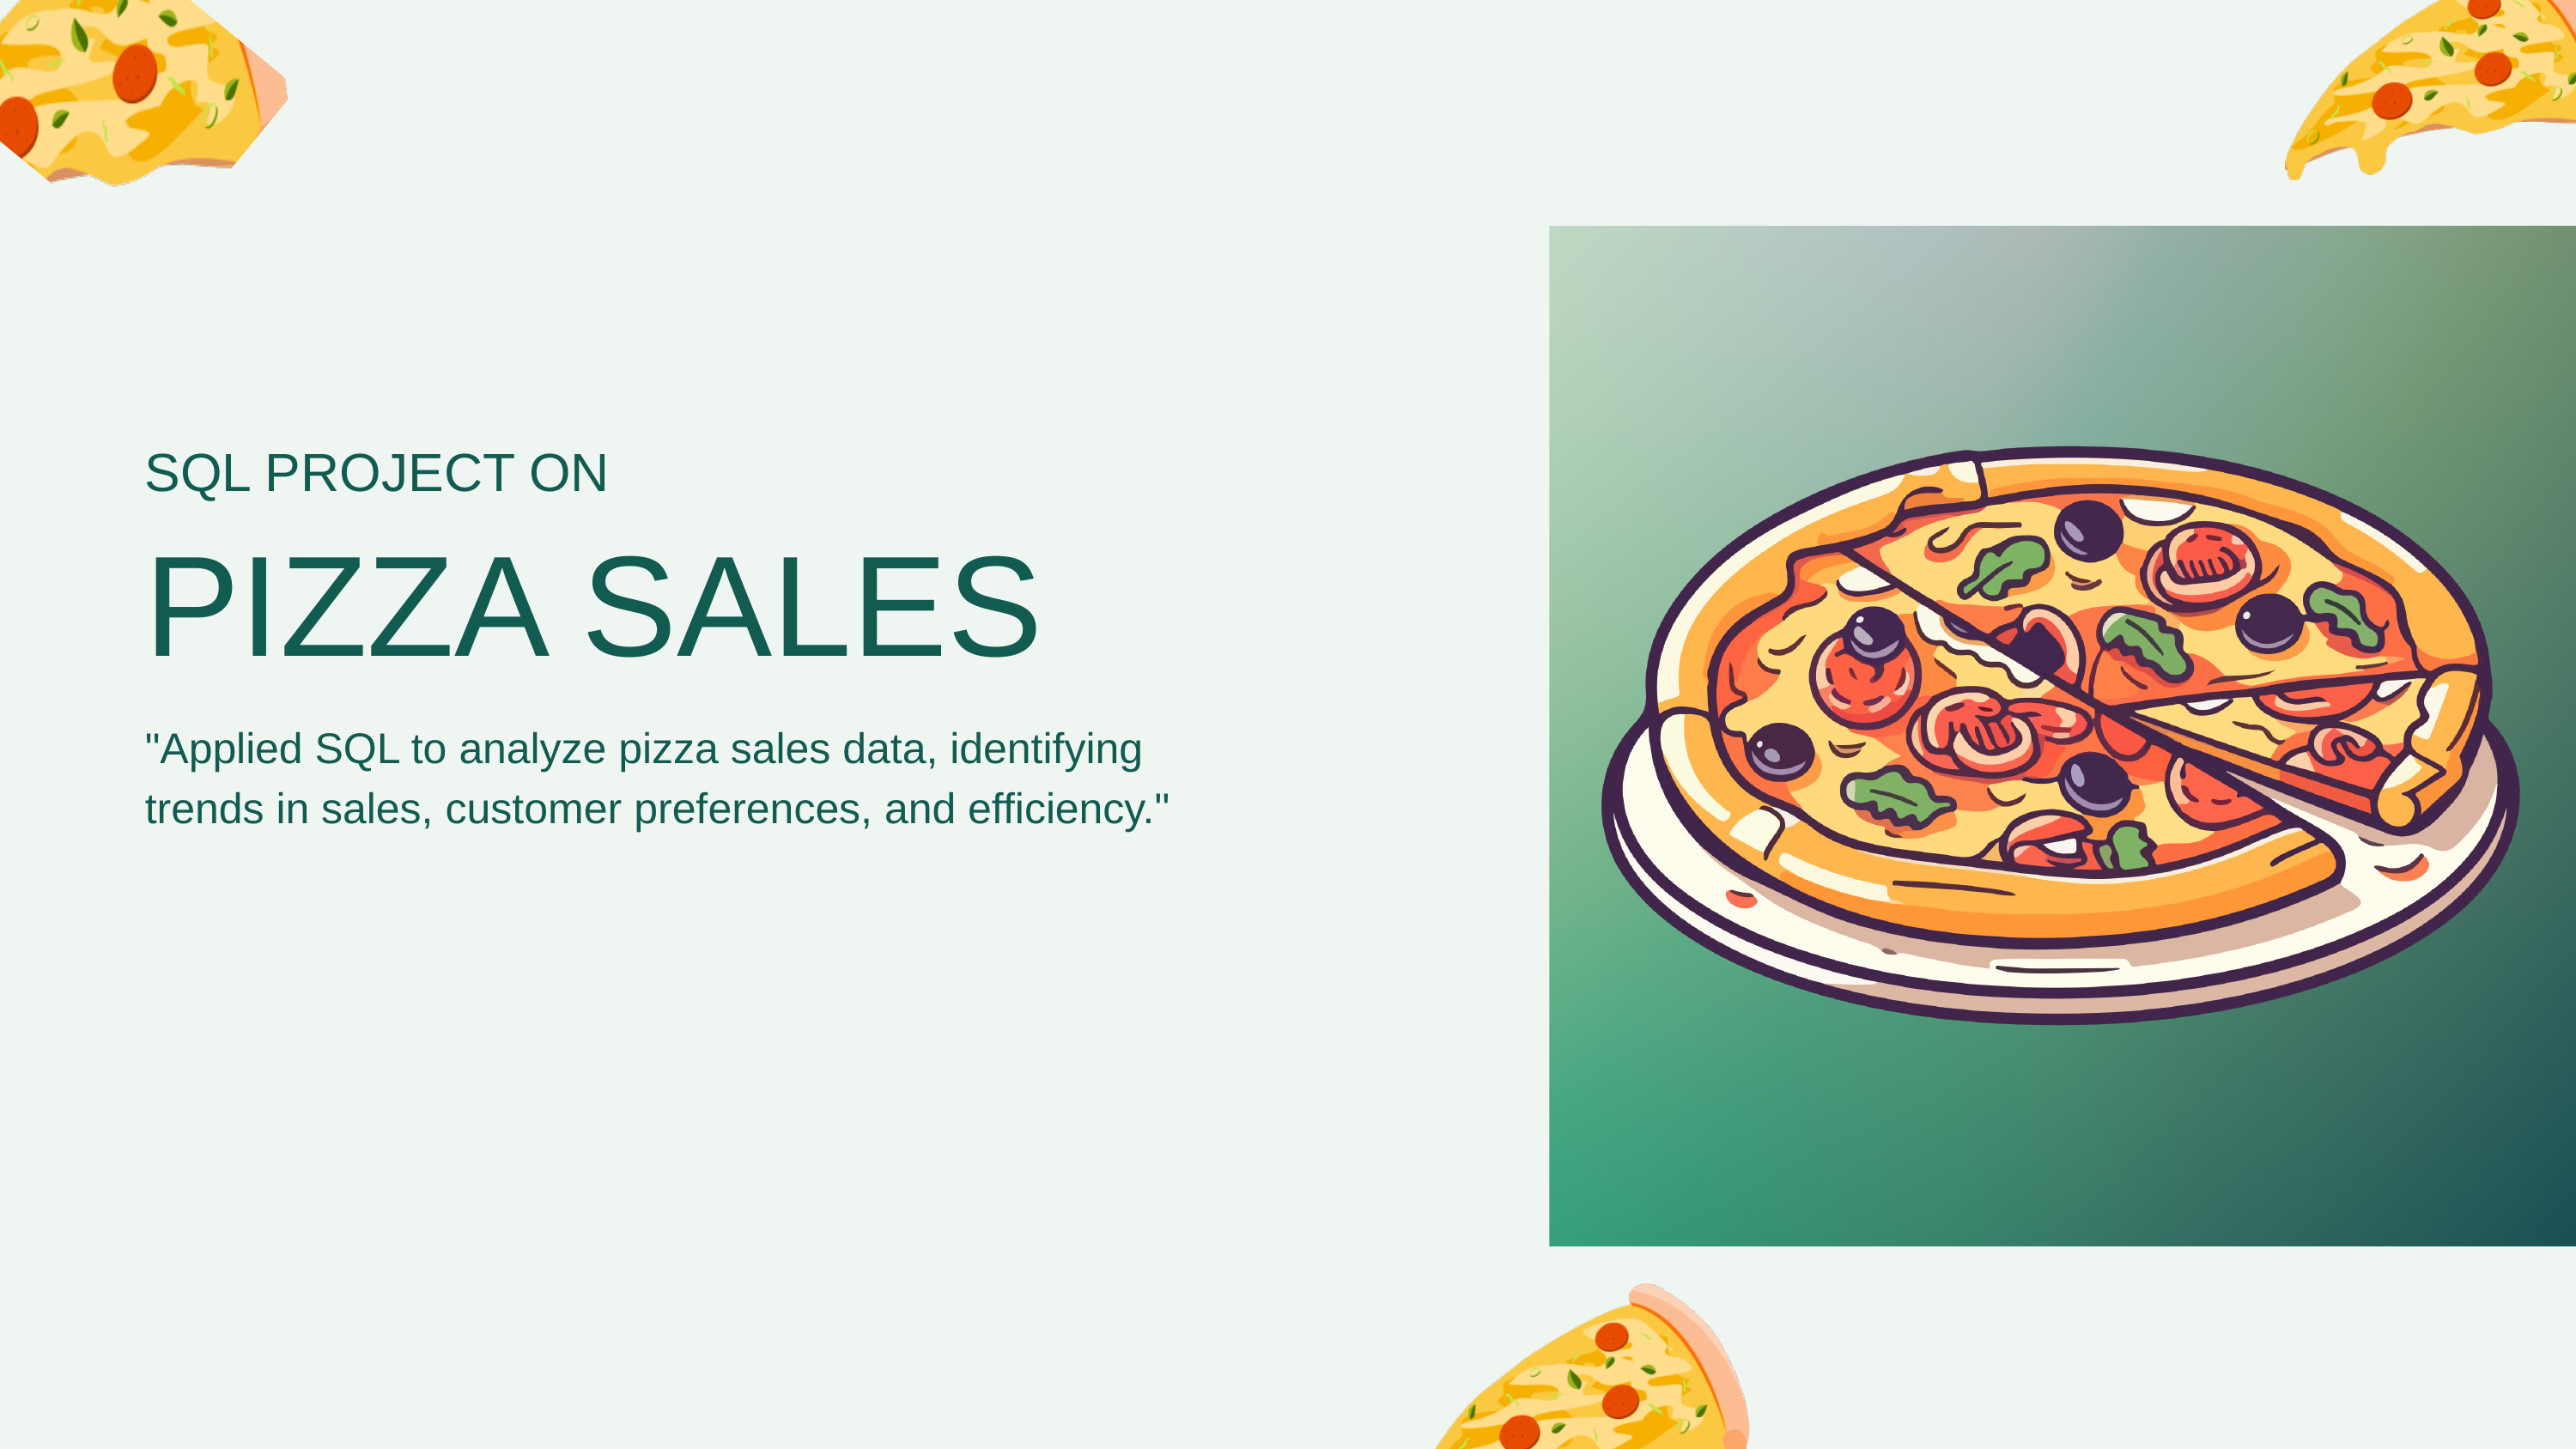

SQL PROJECT ON

PIZZA SALES
"Applied SQL to analyze pizza sales data, identifying trends in sales, customer preferences, and efficiency."